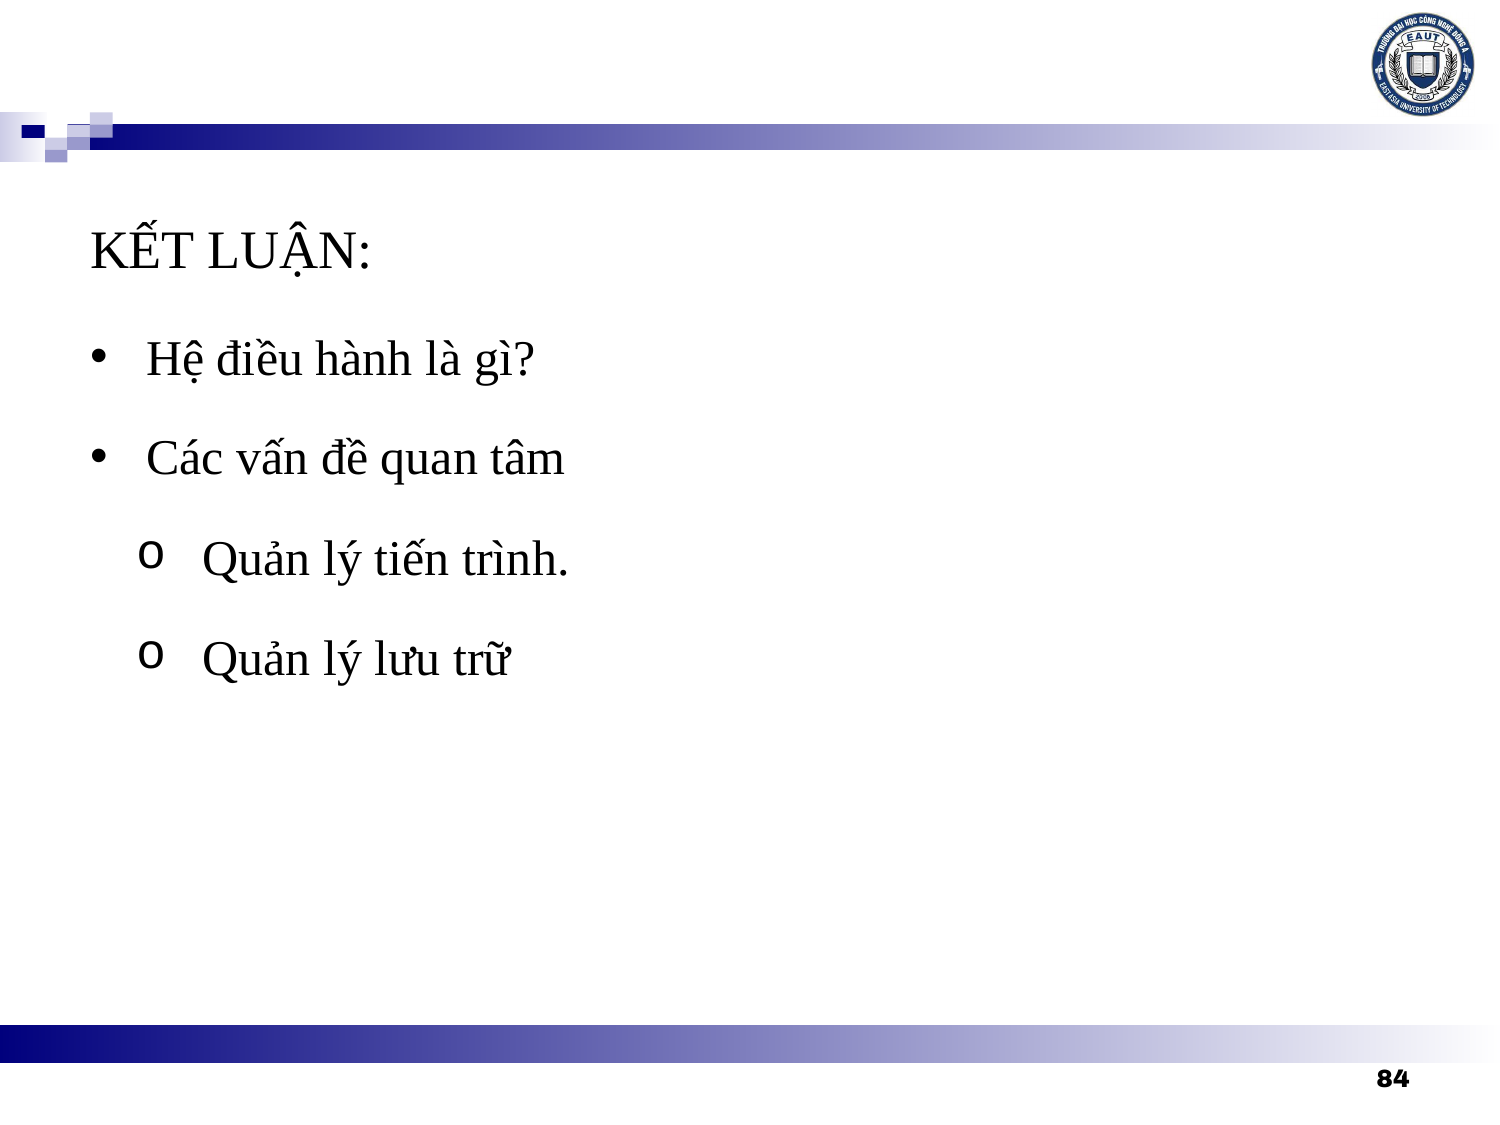

KẾT LUẬN:

Hệ điều hành là gì?
Các vấn đề quan tâm
Quản lý tiến trình.
Quản lý lưu trữ
84